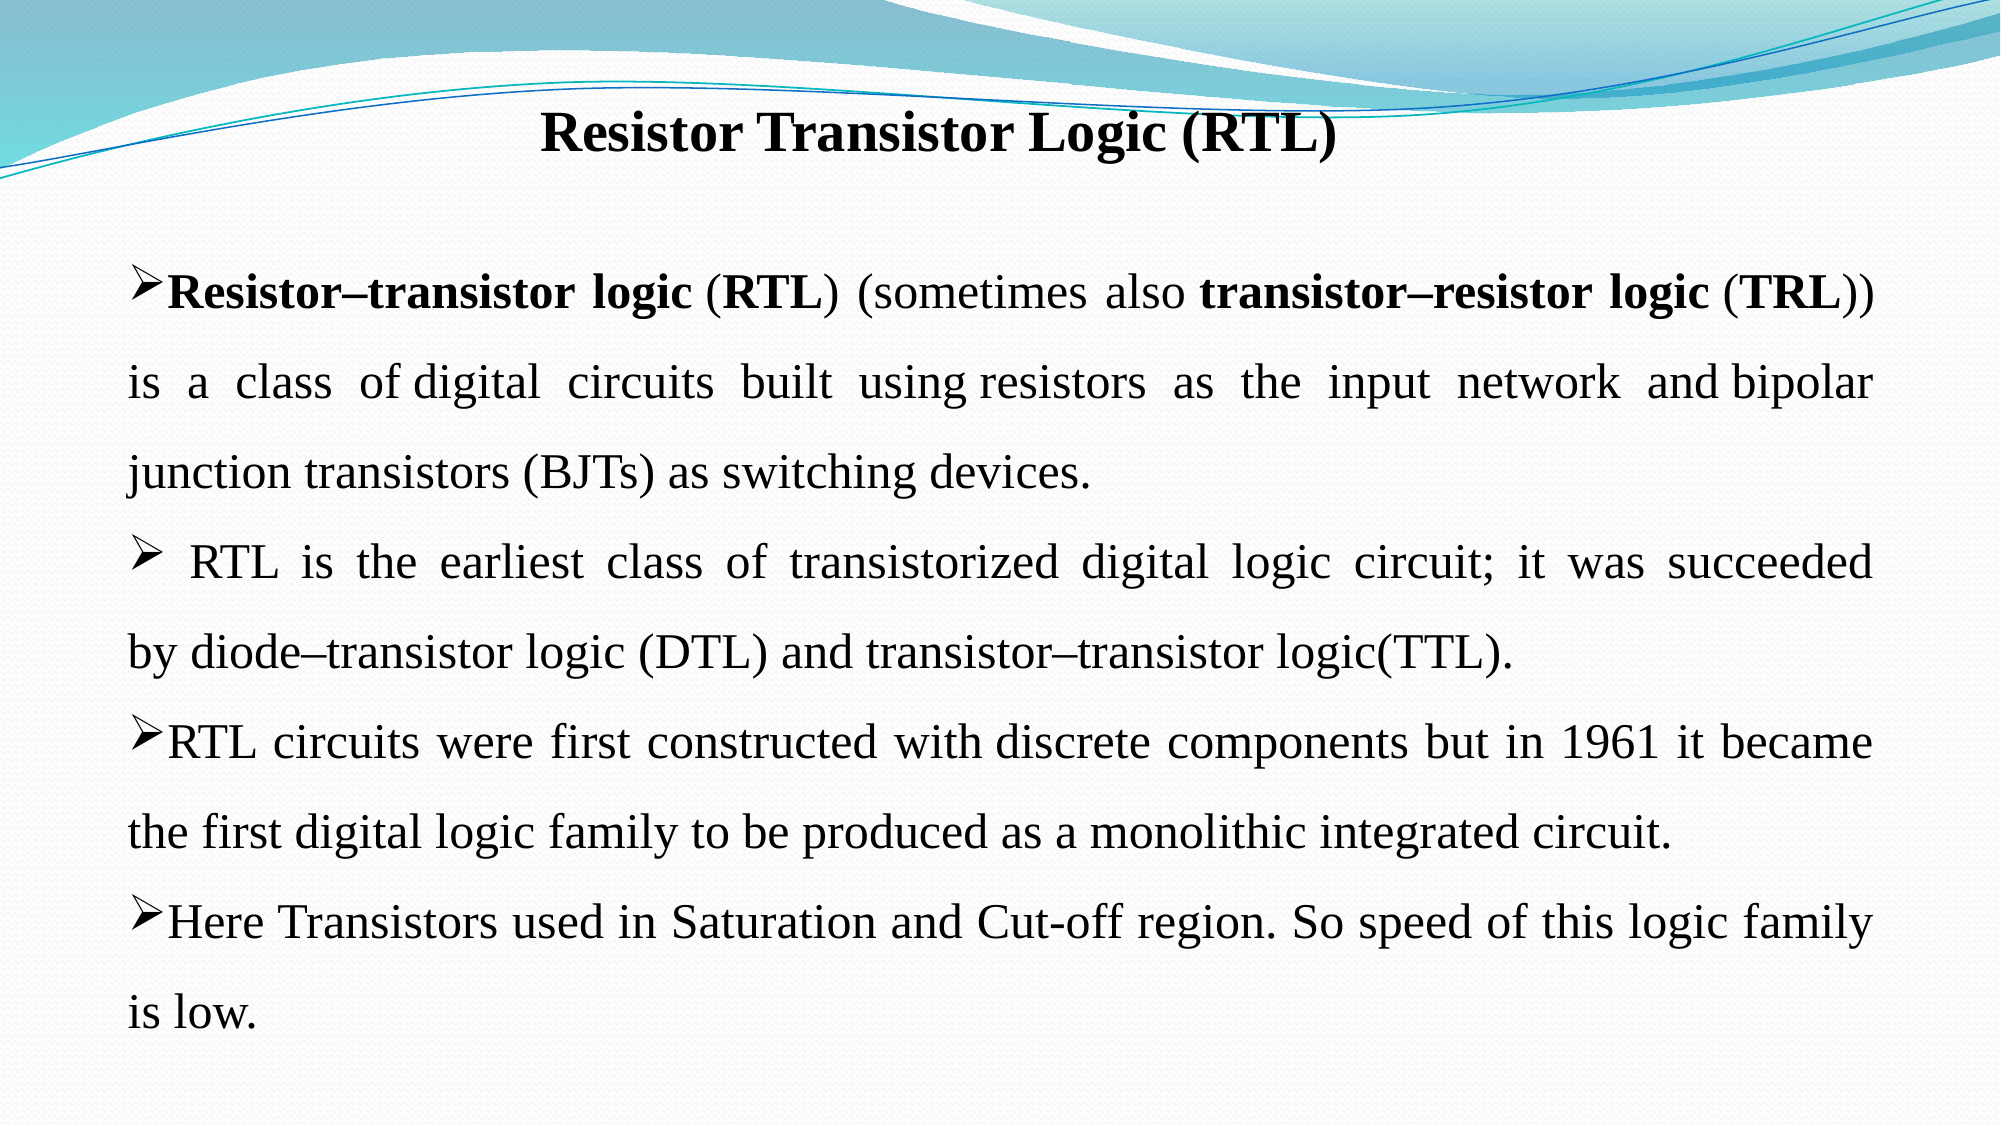

Resistor Transistor Logic (RTL)
Resistor–transistor logic (RTL) (sometimes also transistor–resistor logic (TRL)) is a class of digital circuits built using resistors as the input network and bipolar junction transistors (BJTs) as switching devices.
 RTL is the earliest class of transistorized digital logic circuit; it was succeeded by diode–transistor logic (DTL) and transistor–transistor logic(TTL).
RTL circuits were first constructed with discrete components but in 1961 it became the first digital logic family to be produced as a monolithic integrated circuit.
Here Transistors used in Saturation and Cut-off region. So speed of this logic family is low.